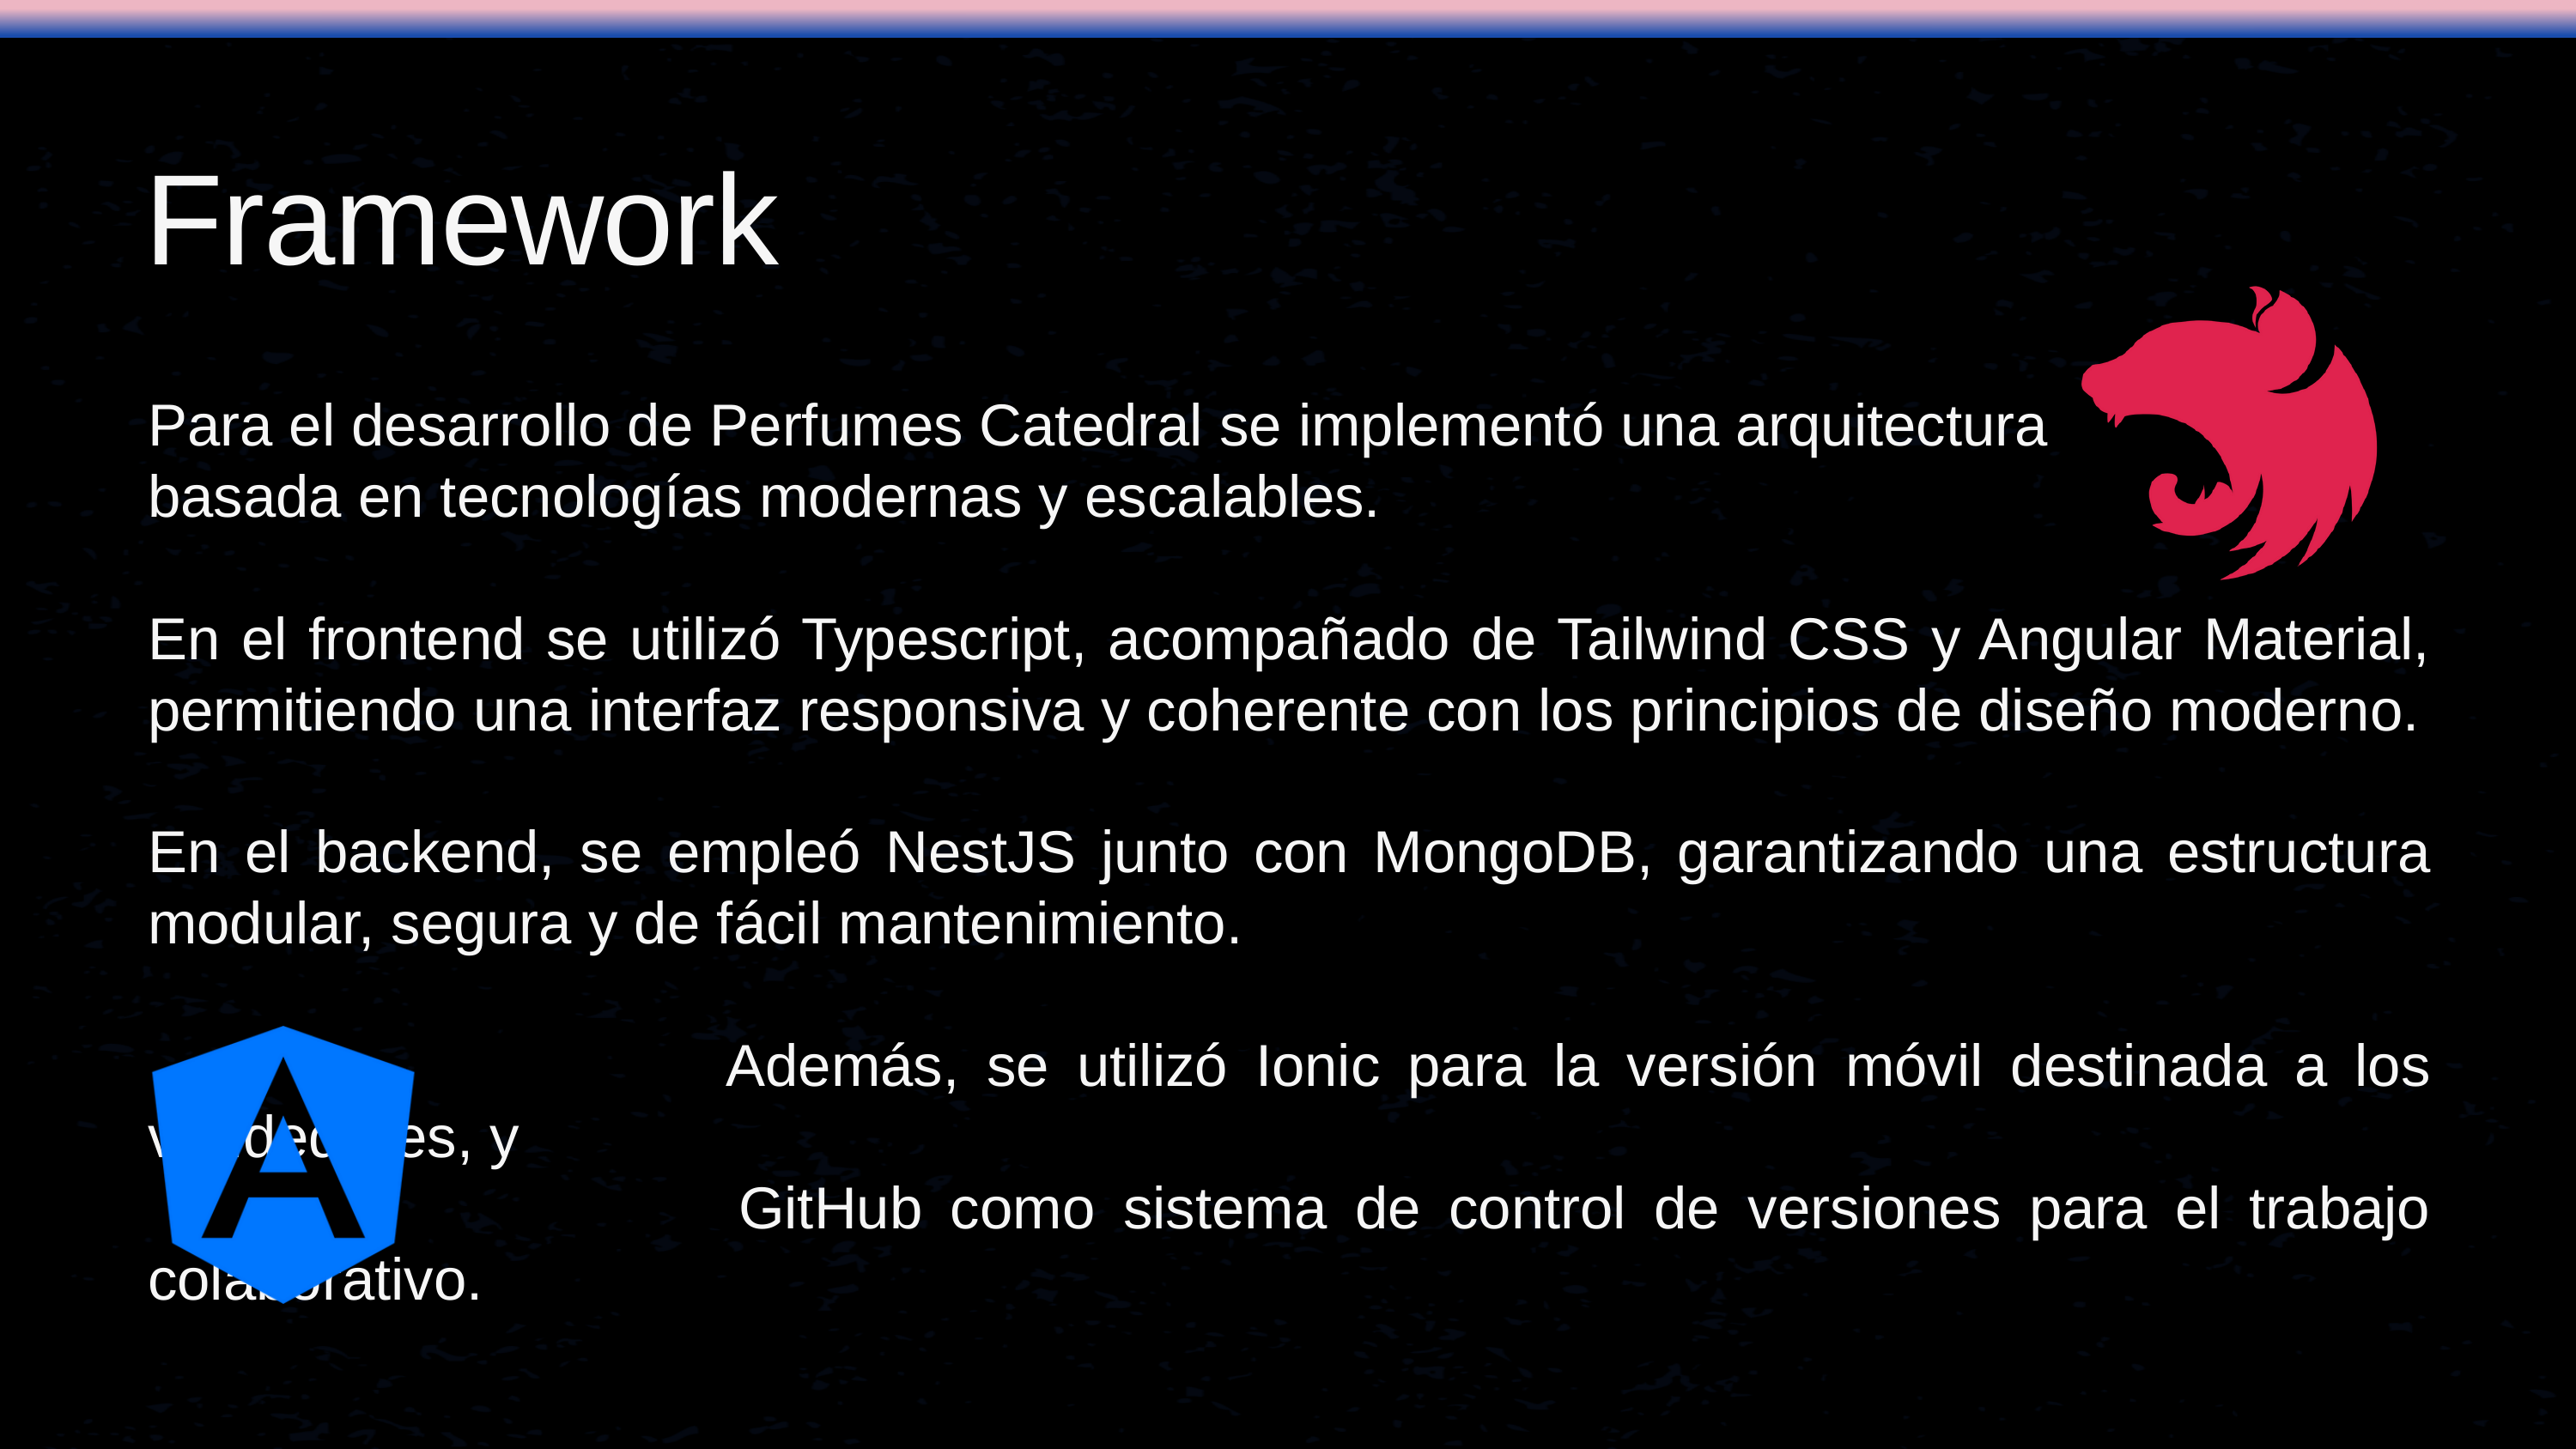

Framework

Para el desarrollo de Perfumes Catedral se implementó una arquitectura
basada en tecnologías modernas y escalables.

En el frontend se utilizó Typescript, acompañado de Tailwind CSS y Angular Material, permitiendo una interfaz responsiva y coherente con los principios de diseño moderno.

En el backend, se empleó NestJS junto con MongoDB, garantizando una estructura modular, segura y de fácil mantenimiento.

                     Además, se utilizó Ionic para la versión móvil destinada a los vendedores, y
                     GitHub como sistema de control de versiones para el trabajo colaborativo.